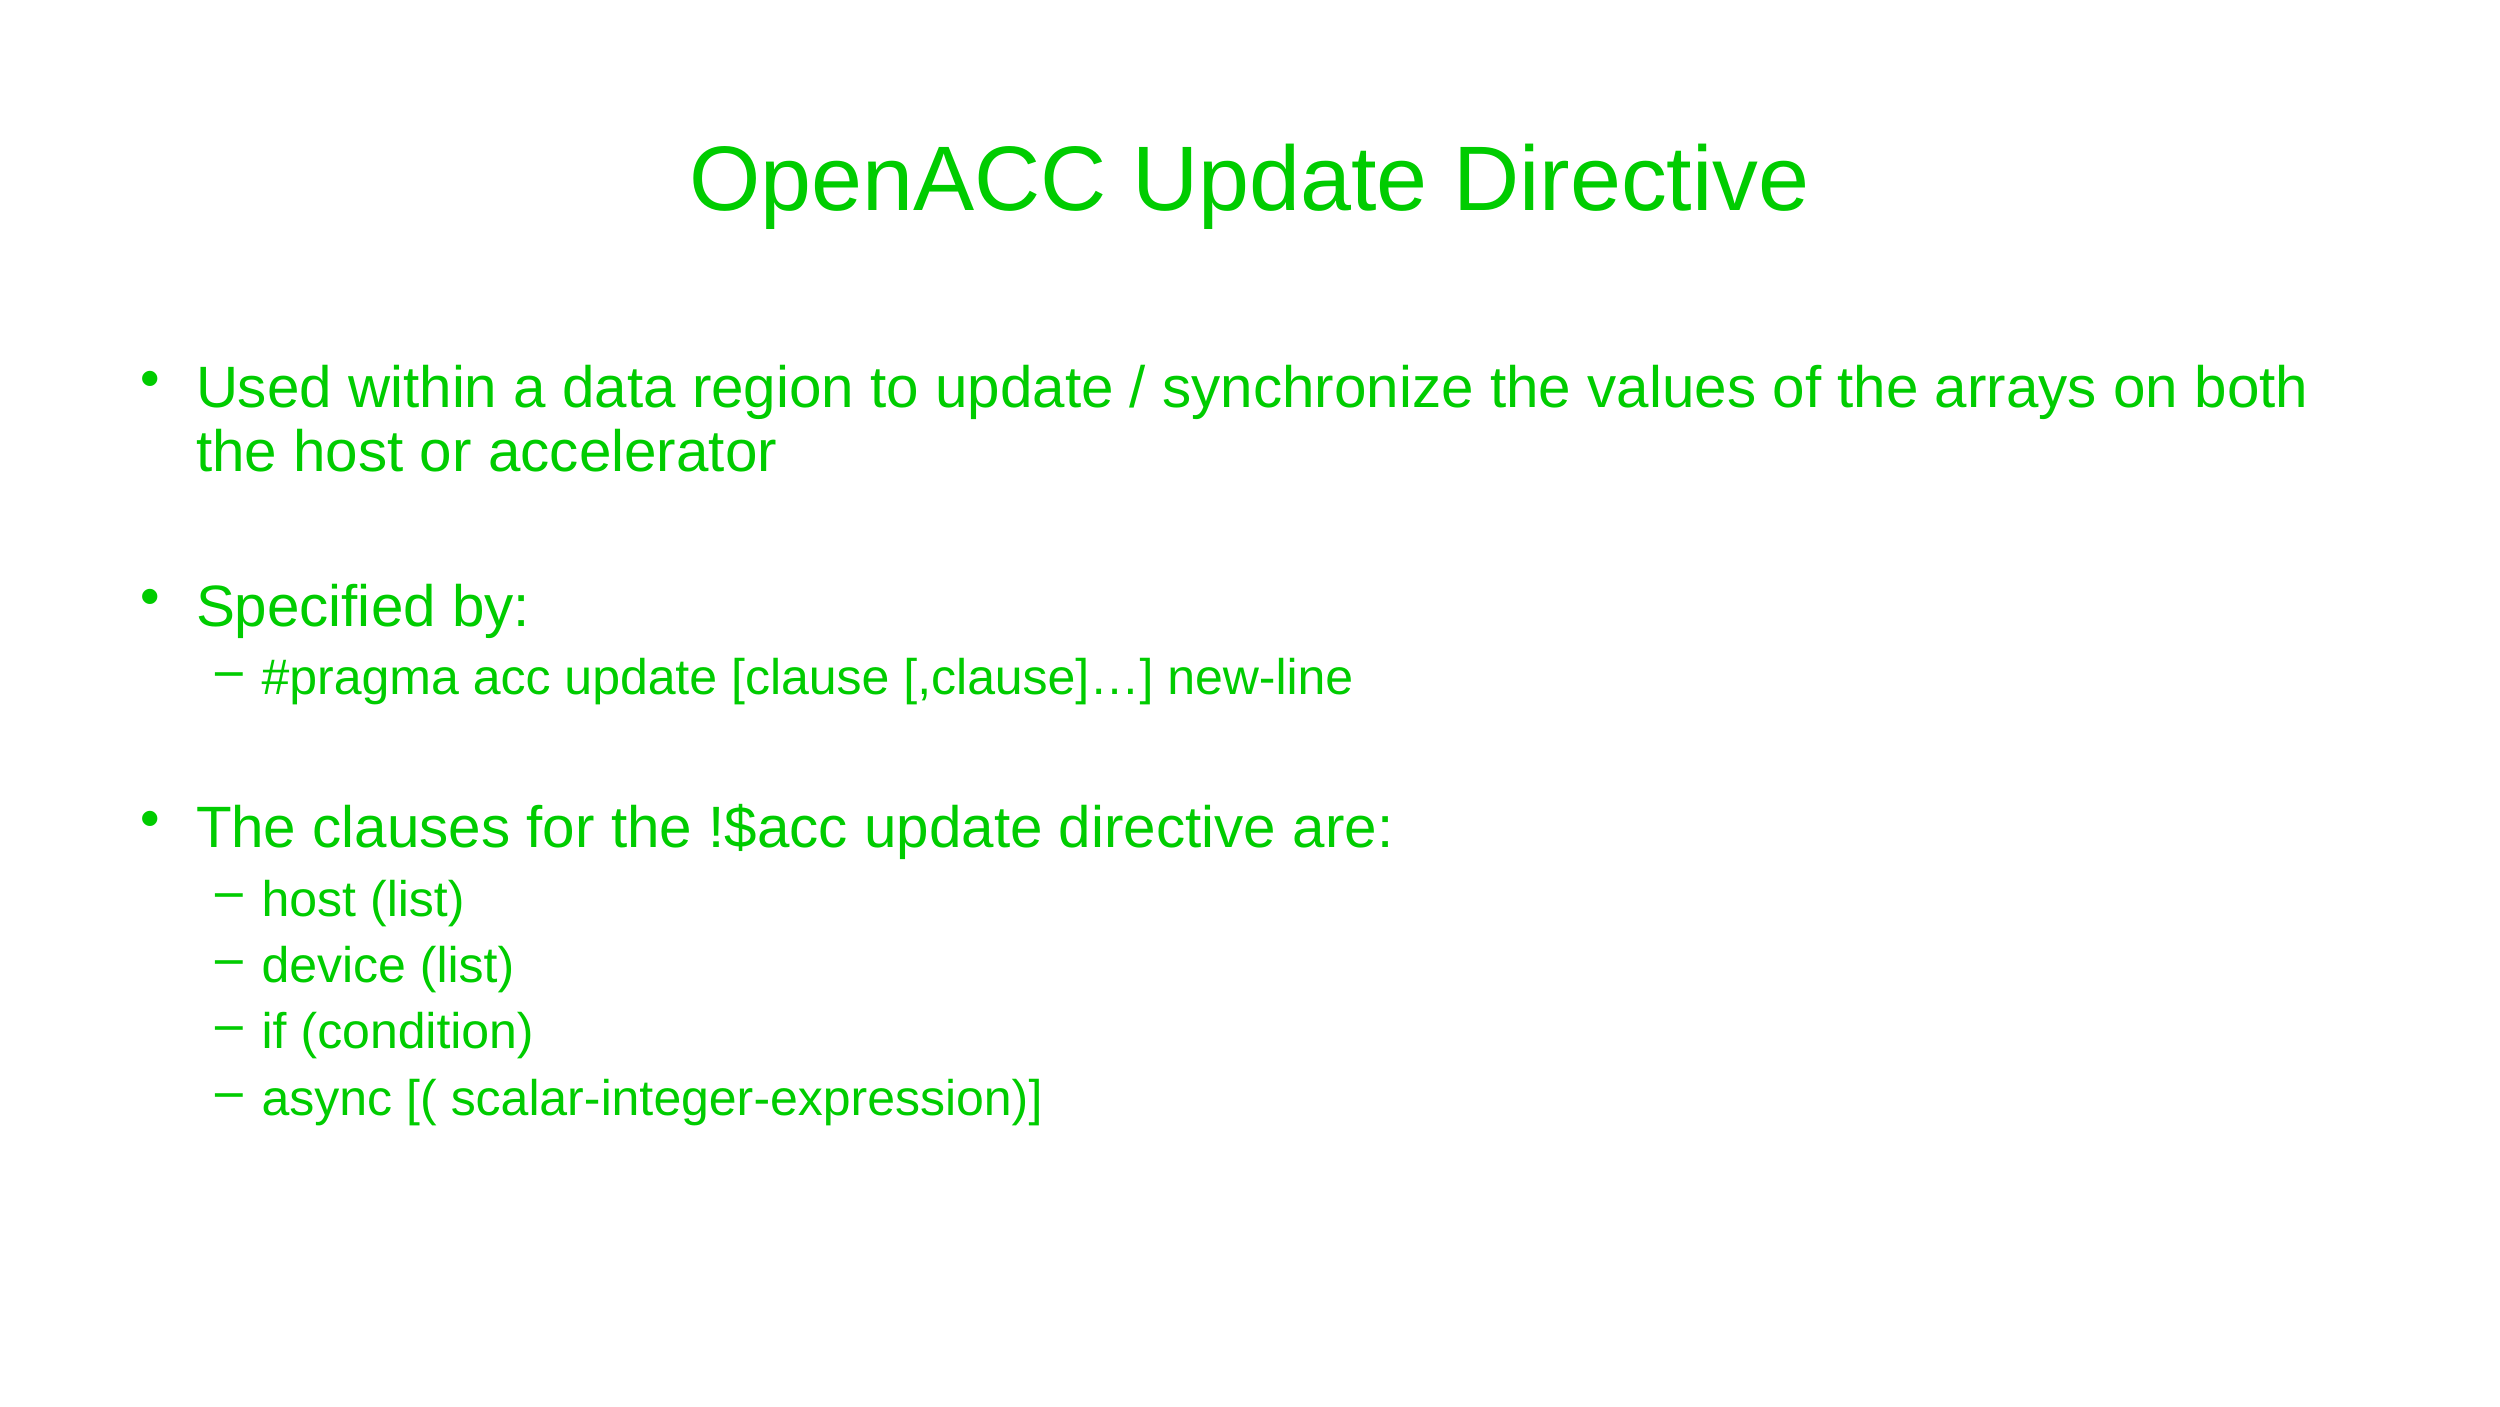

# OpenACC Update Directive

Used within a data region to update / synchronize the values of the arrays on both the host or accelerator

Specified by:
#pragma acc update [clause [,clause]…] new-line

The clauses for the !$acc update directive are:
host (list)
device (list)
if (condition)
async [( scalar-integer-expression)]